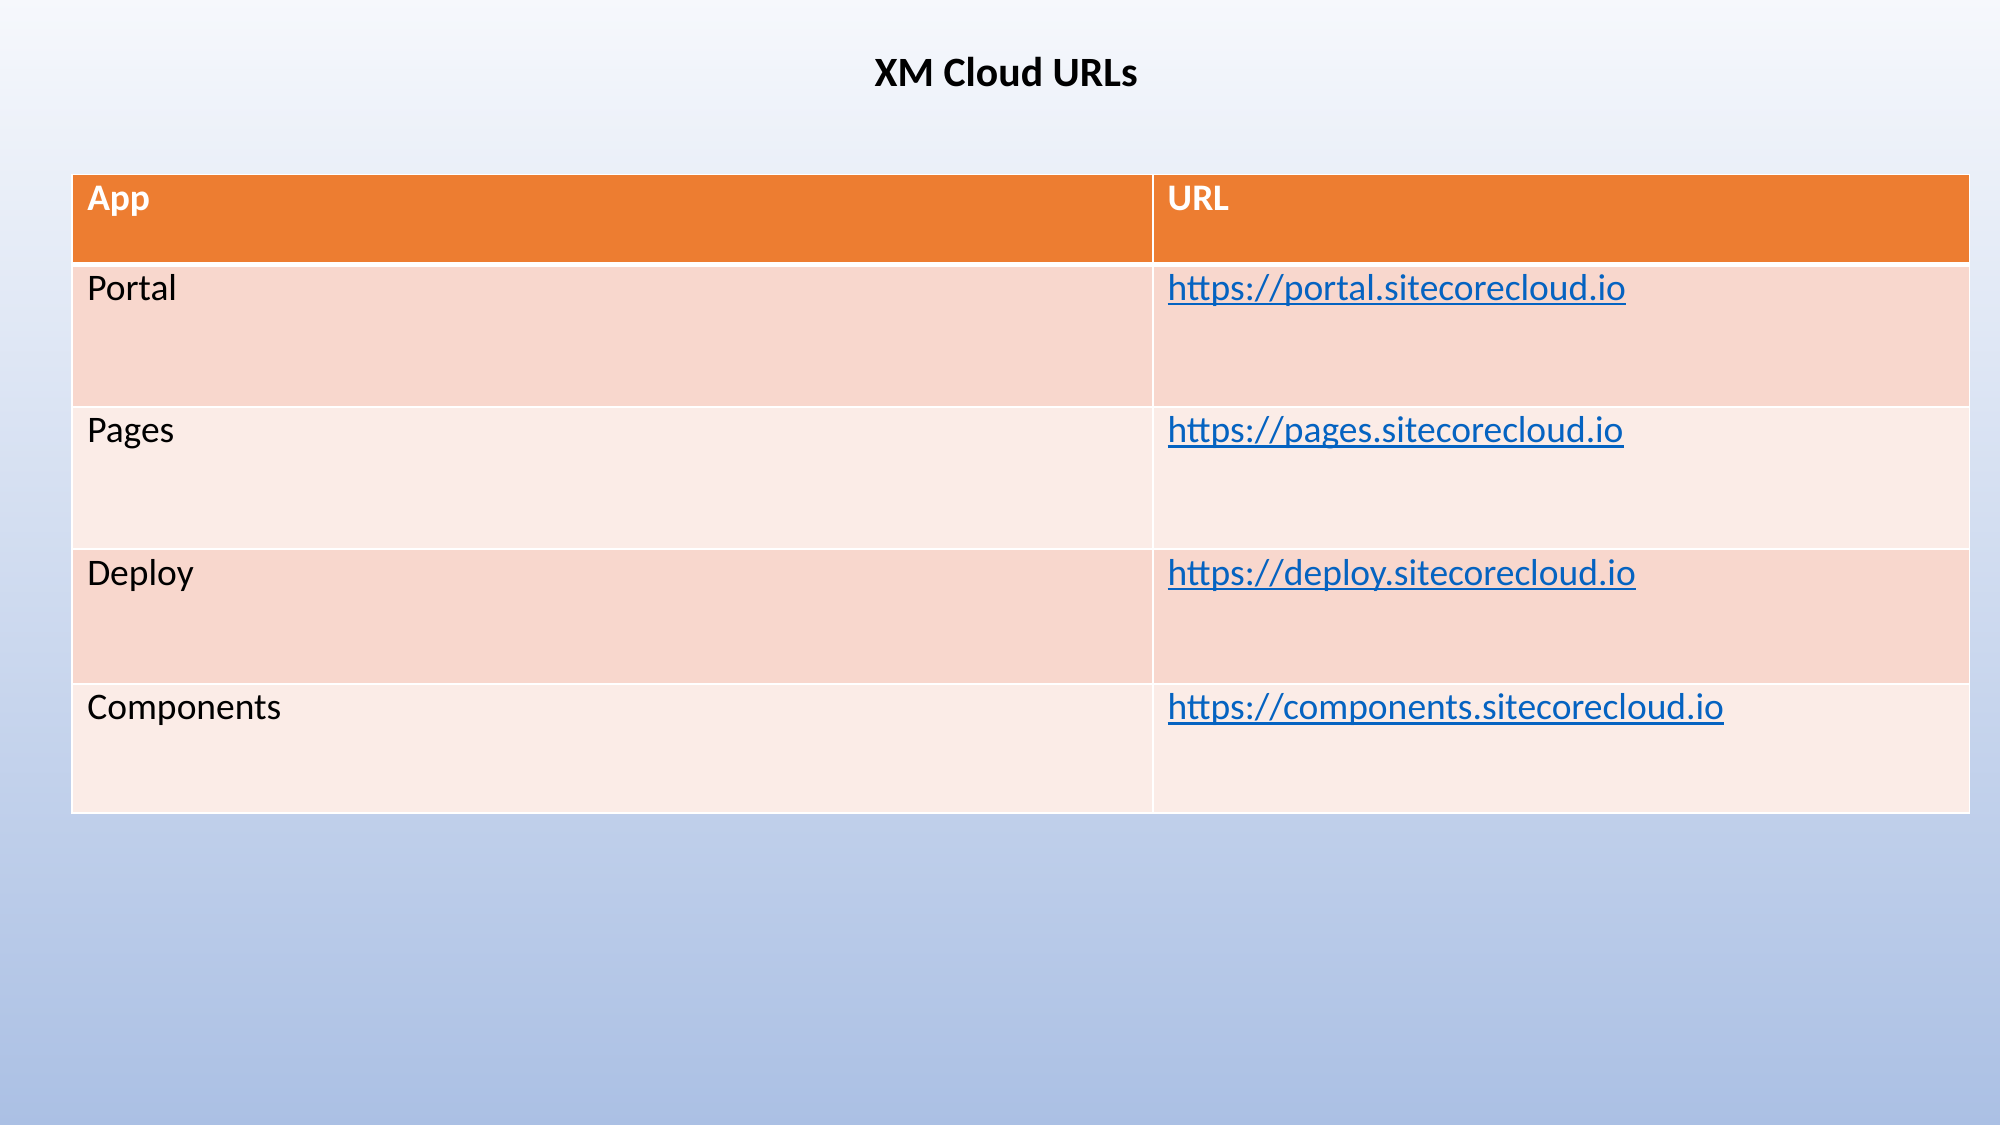

XM Cloud URLs
| App | URL |
| --- | --- |
| Portal | https://portal.sitecorecloud.io |
| Pages | https://pages.sitecorecloud.io |
| Deploy | https://deploy.sitecorecloud.io |
| Components | https://components.sitecorecloud.io |